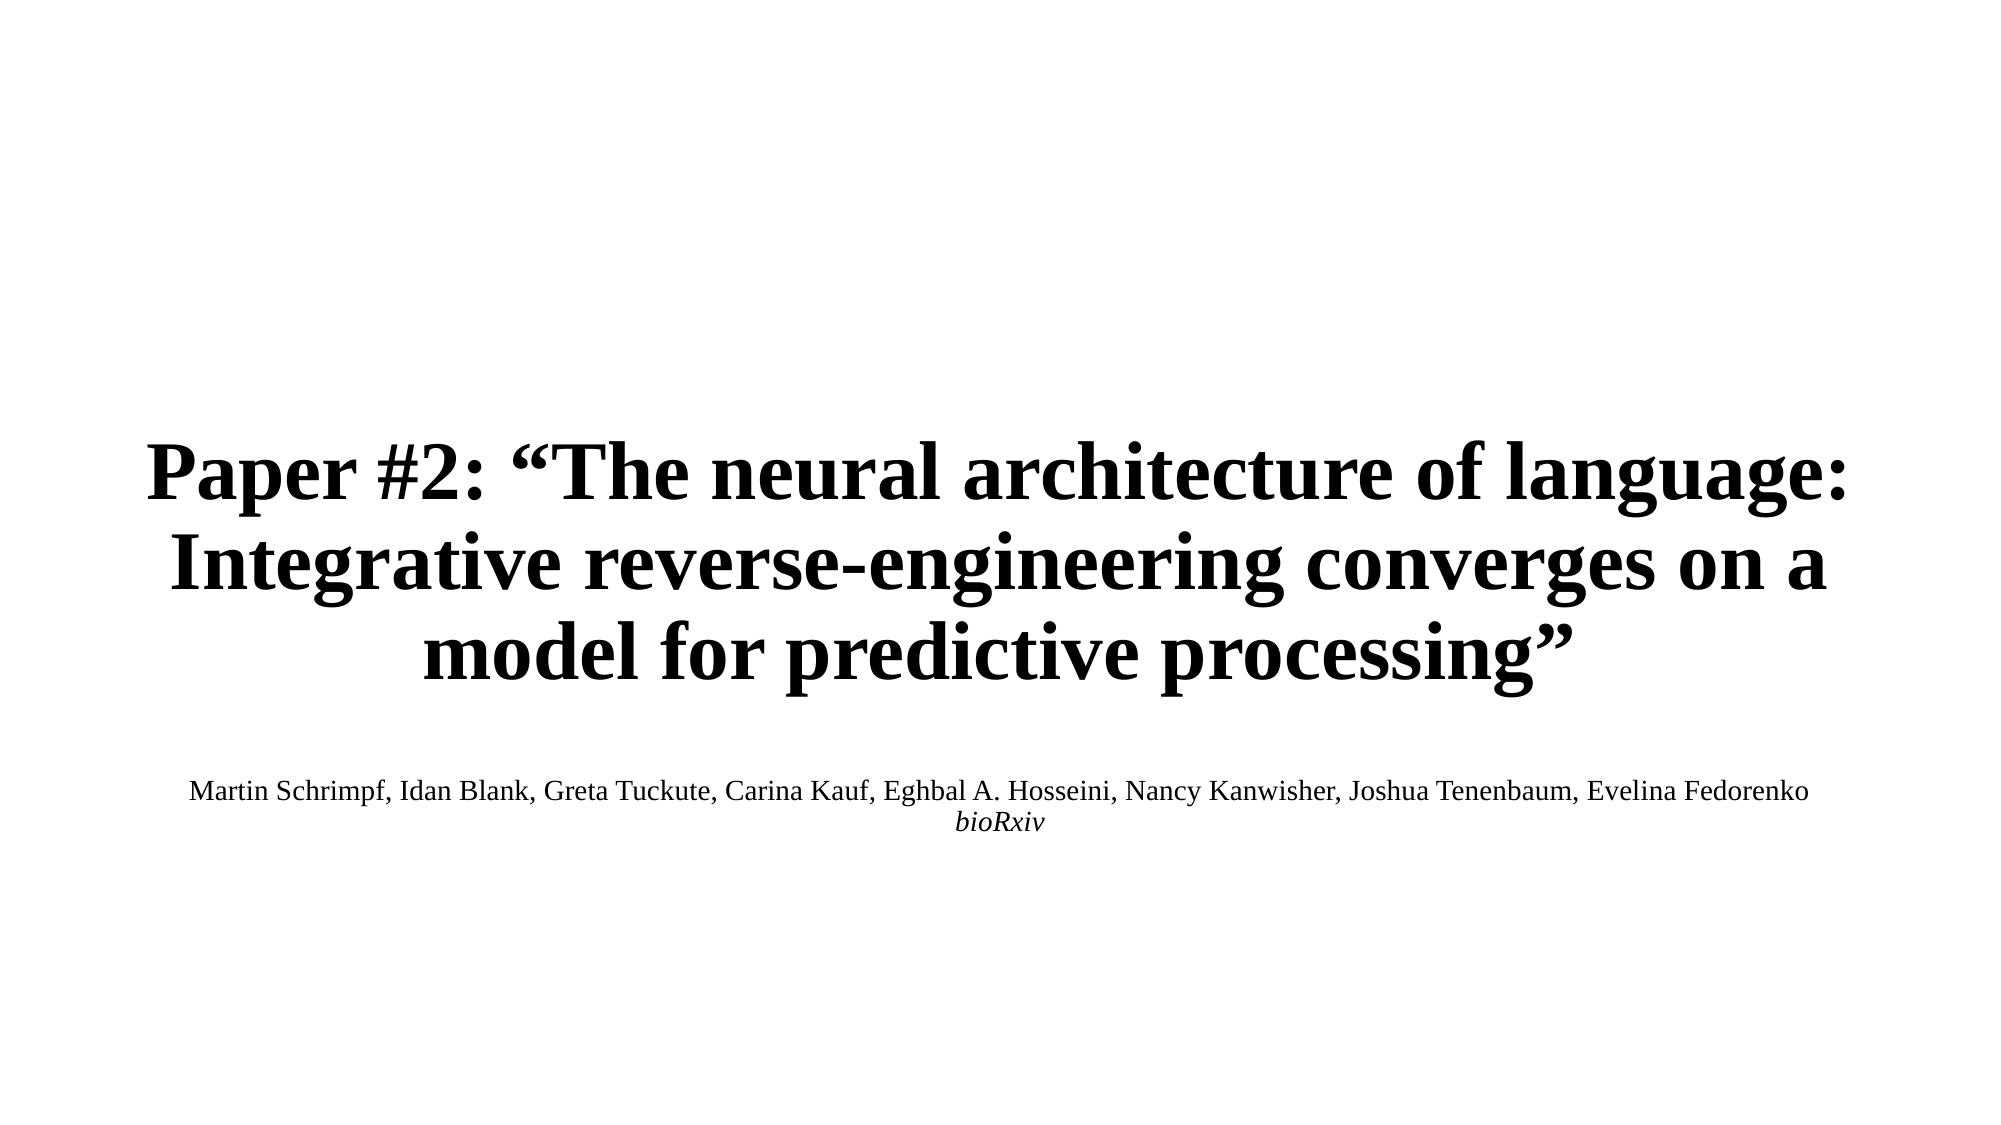

# Paper #2: “The neural architecture of language: Integrative reverse-engineering converges on a model for predictive processing”
Martin Schrimpf, Idan Blank, Greta Tuckute, Carina Kauf, Eghbal A. Hosseini, Nancy Kanwisher, Joshua Tenenbaum, Evelina Fedorenko
bioRxiv